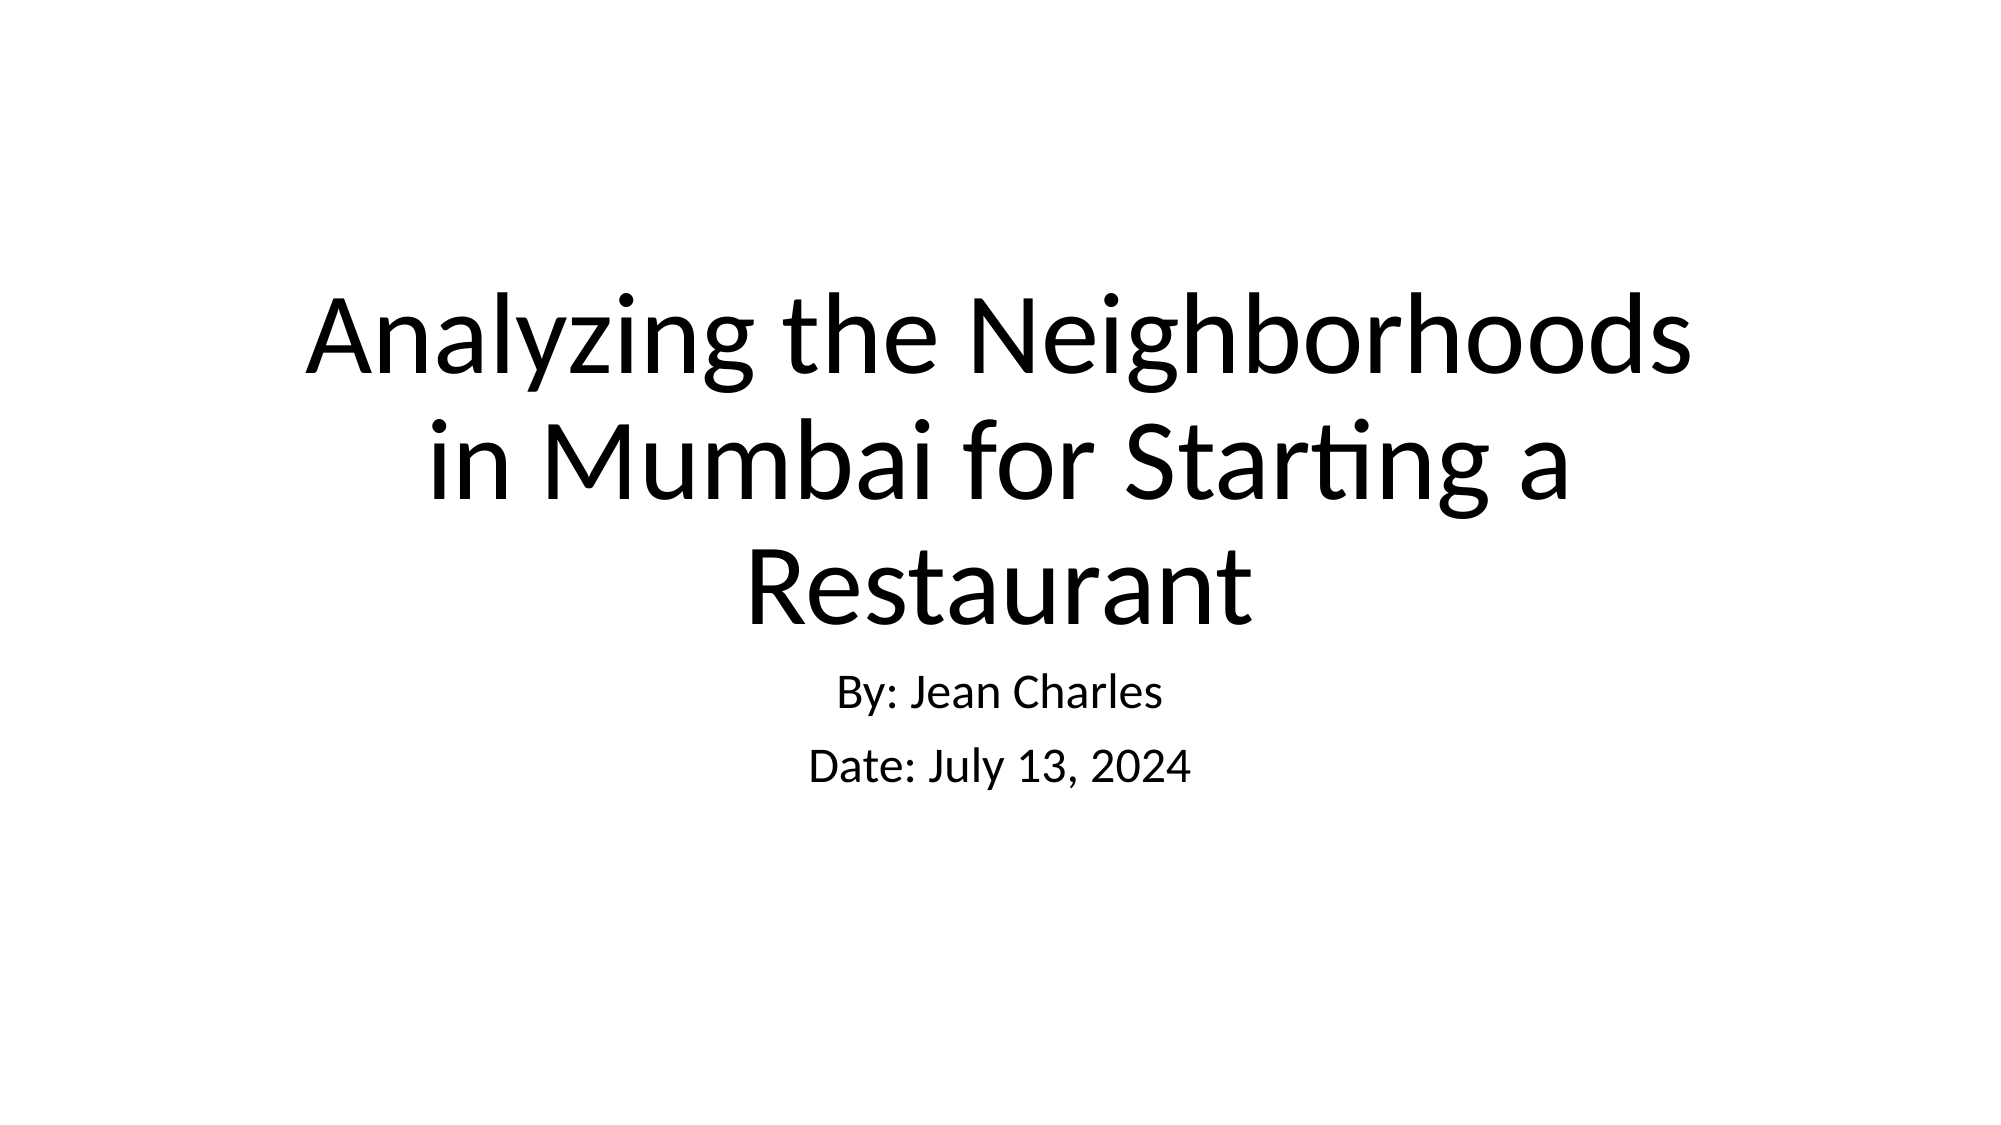

# Analyzing the Neighborhoods in Mumbai for Starting a Restaurant
By: Jean Charles
Date: July 13, 2024